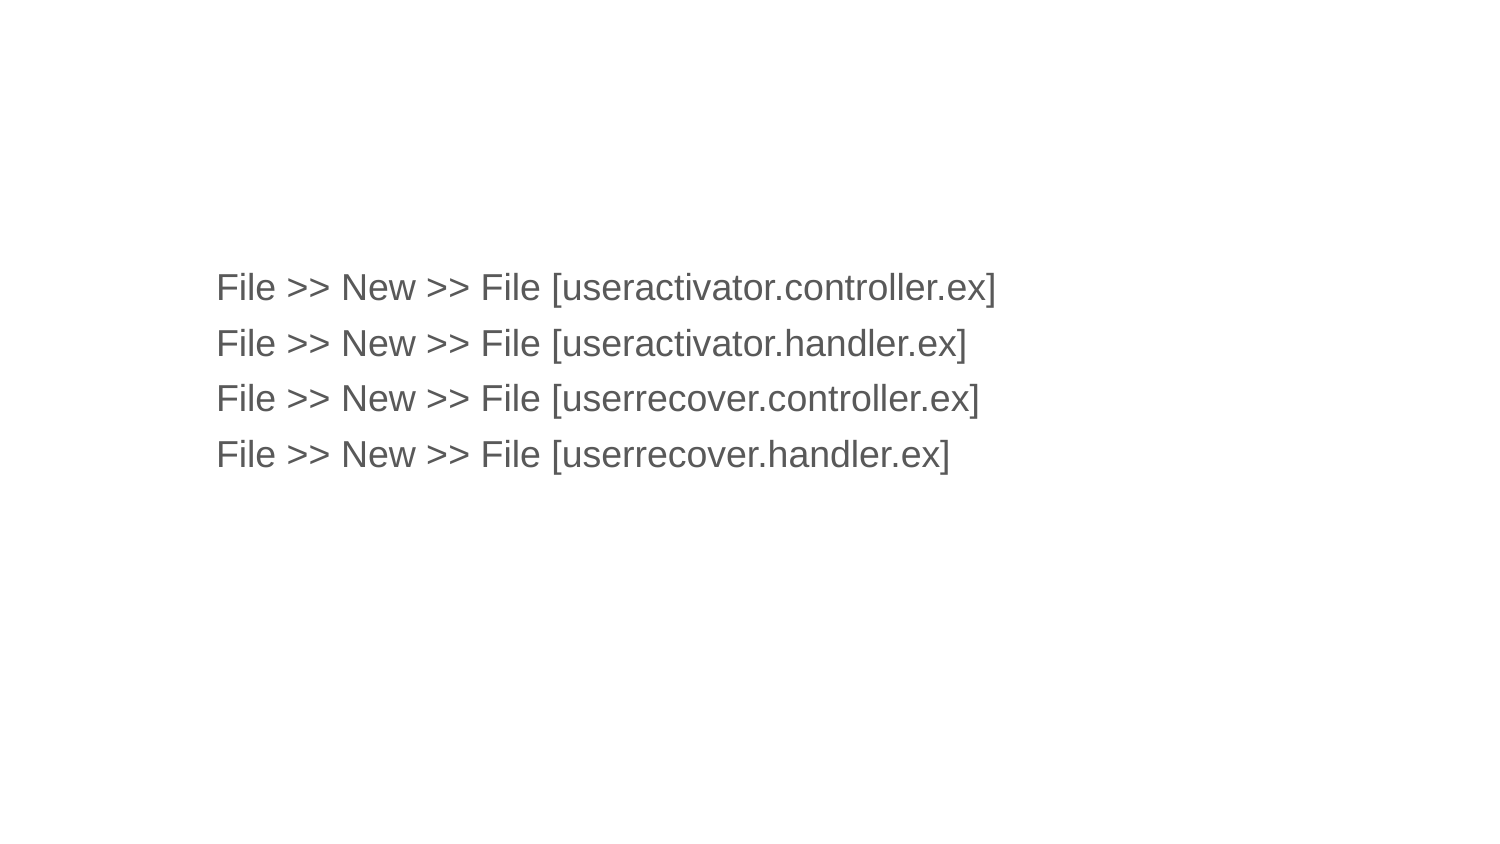

#

	File >> New >> File [useractivator.controller.ex]
	File >> New >> File [useractivator.handler.ex]
	File >> New >> File [userrecover.controller.ex]
	File >> New >> File [userrecover.handler.ex]